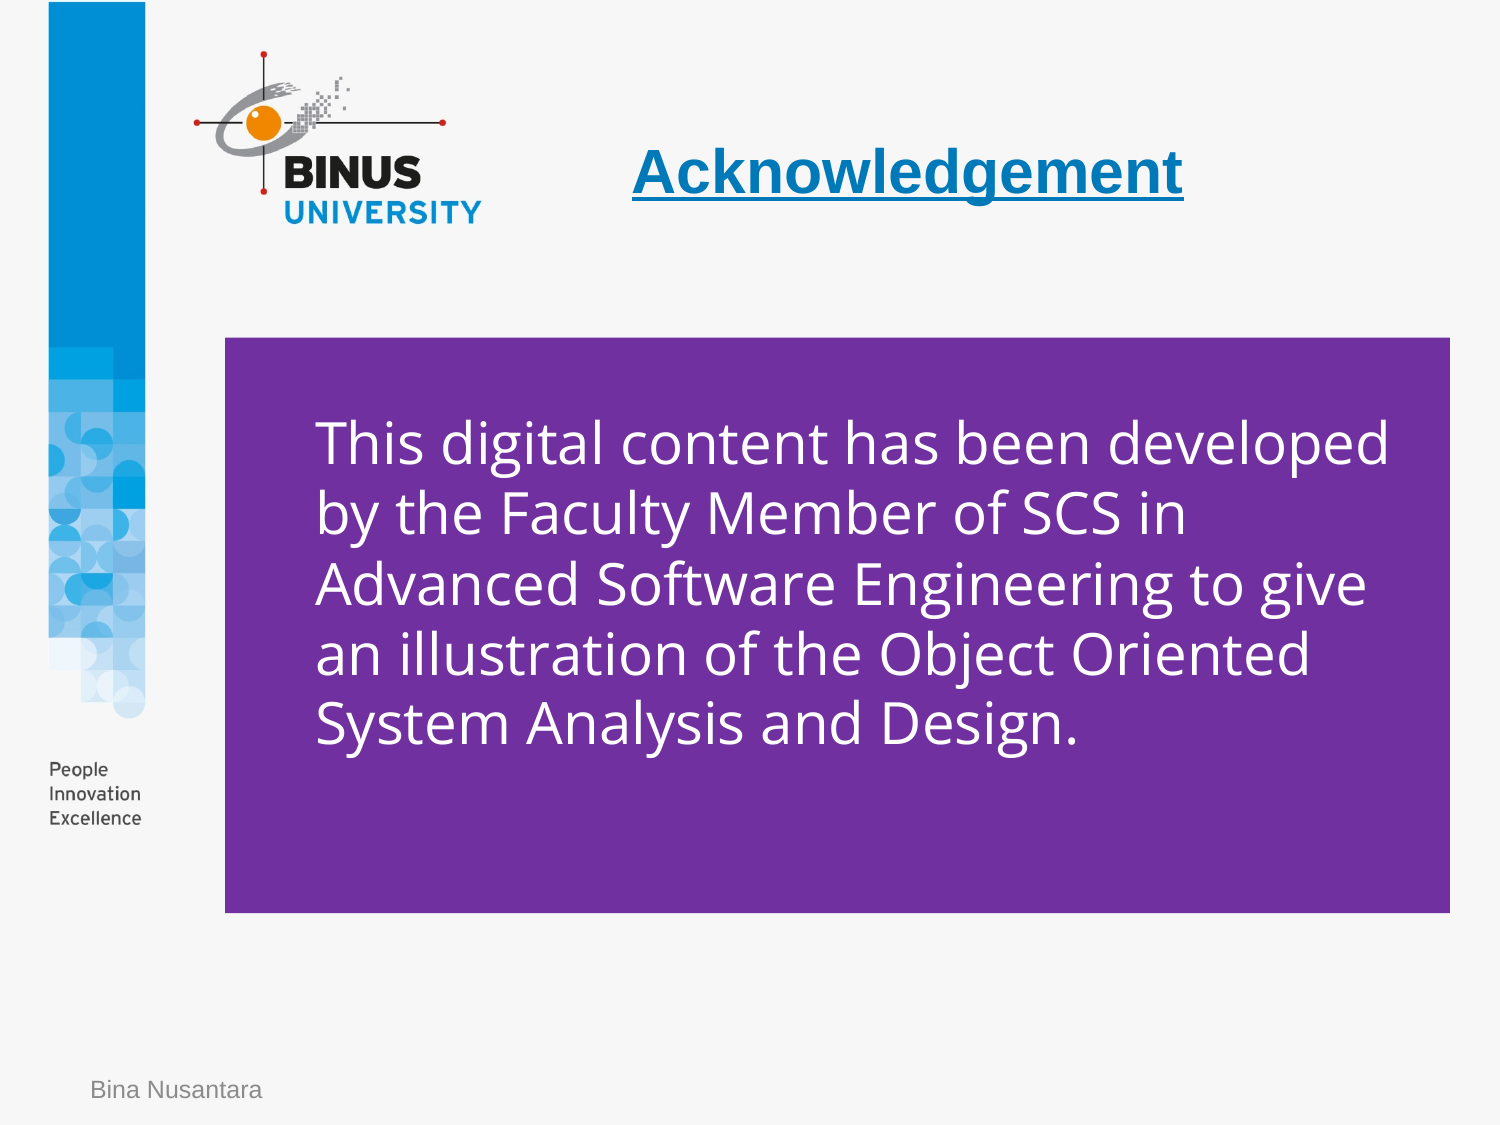

# Acknowledgement

This digital content has been developed by the Faculty Member of SCS in Advanced Software Engineering to give an illustration of the Object Oriented System Analysis and Design.

Bina Nusantara